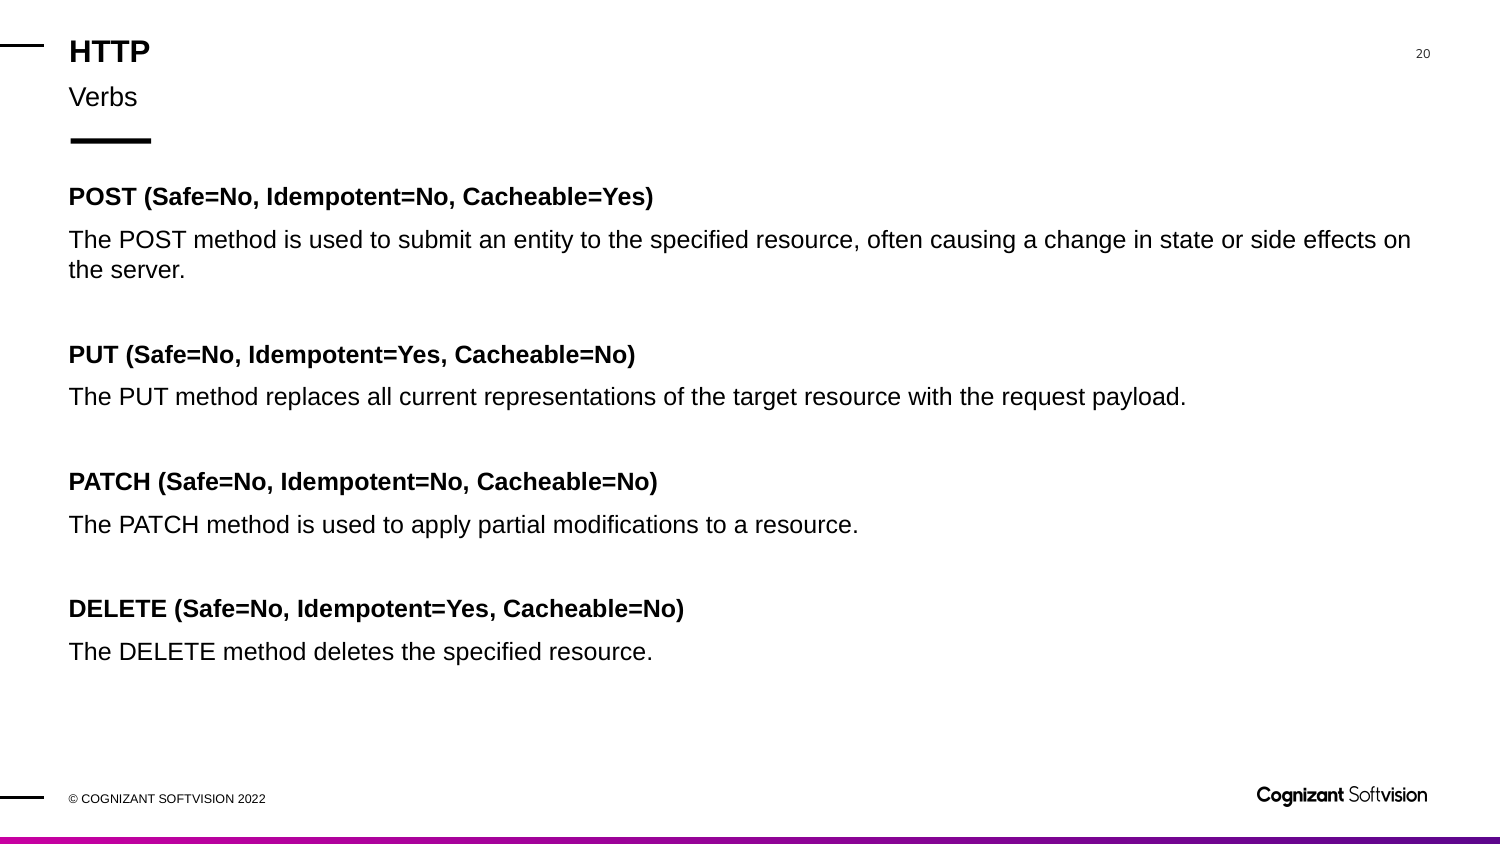

# HTTP
Verbs

POST (Safe=No, Idempotent=No, Cacheable=Yes)
The POST method is used to submit an entity to the specified resource, often causing a change in state or side effects on the server.

PUT (Safe=No, Idempotent=Yes, Cacheable=No)
The PUT method replaces all current representations of the target resource with the request payload.

PATCH (Safe=No, Idempotent=No, Cacheable=No)
The PATCH method is used to apply partial modifications to a resource.

DELETE (Safe=No, Idempotent=Yes, Cacheable=No)
The DELETE method deletes the specified resource.